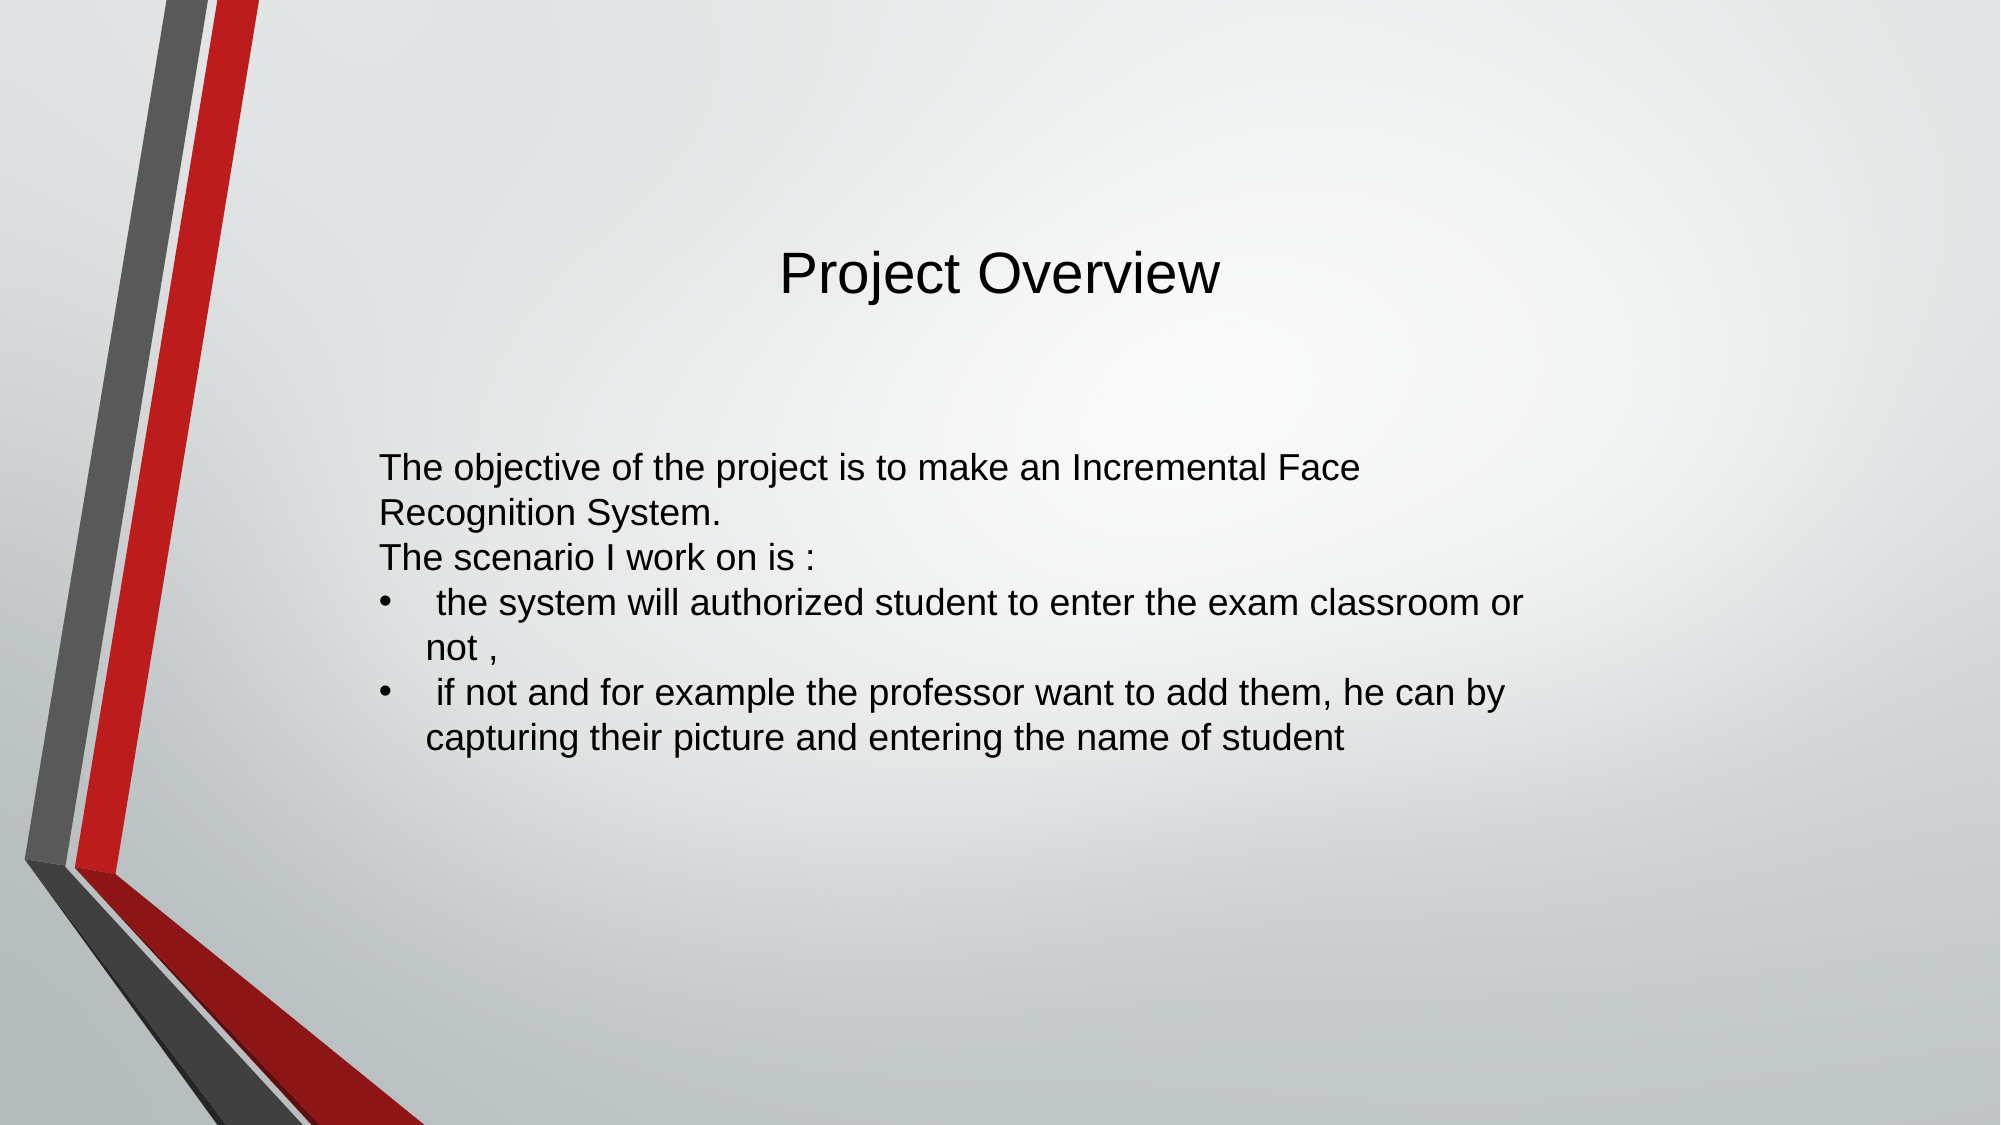

Project Overview
The objective of the project is to make an Incremental Face Recognition System.
The scenario I work on is :
 the system will authorized student to enter the exam classroom or not ,
 if not and for example the professor want to add them, he can by capturing their picture and entering the name of student